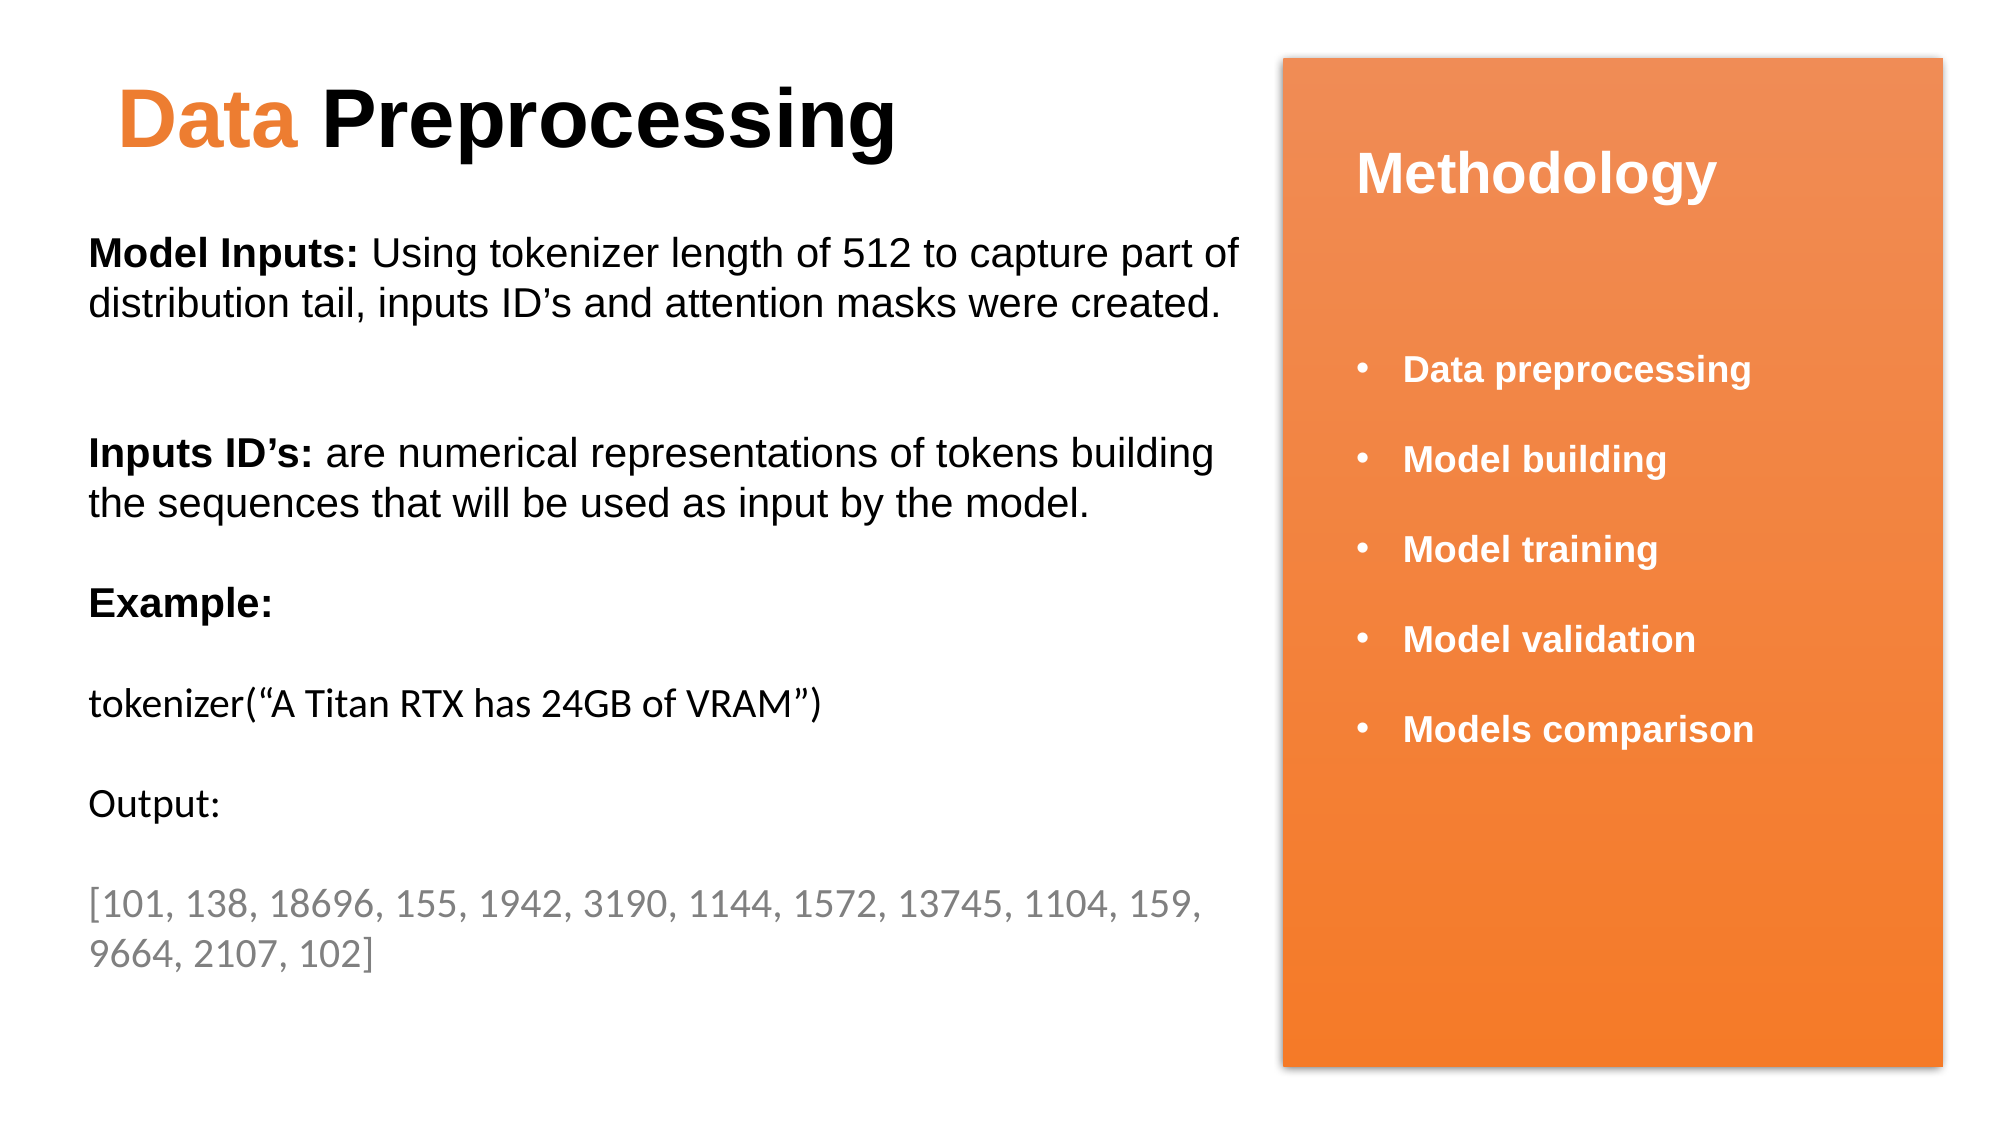

Methodology

Data preprocessing

Model building

Model training

Model validation

Models comparison

# Data Preprocessing
Model Inputs: Using tokenizer length of 512 to capture part of distribution tail, inputs ID’s and attention masks were created.

Inputs ID’s: are numerical representations of tokens building the sequences that will be used as input by the model.

Example:

tokenizer(“A Titan RTX has 24GB of VRAM”)

Output:

[101, 138, 18696, 155, 1942, 3190, 1144, 1572, 13745, 1104, 159, 9664, 2107, 102]